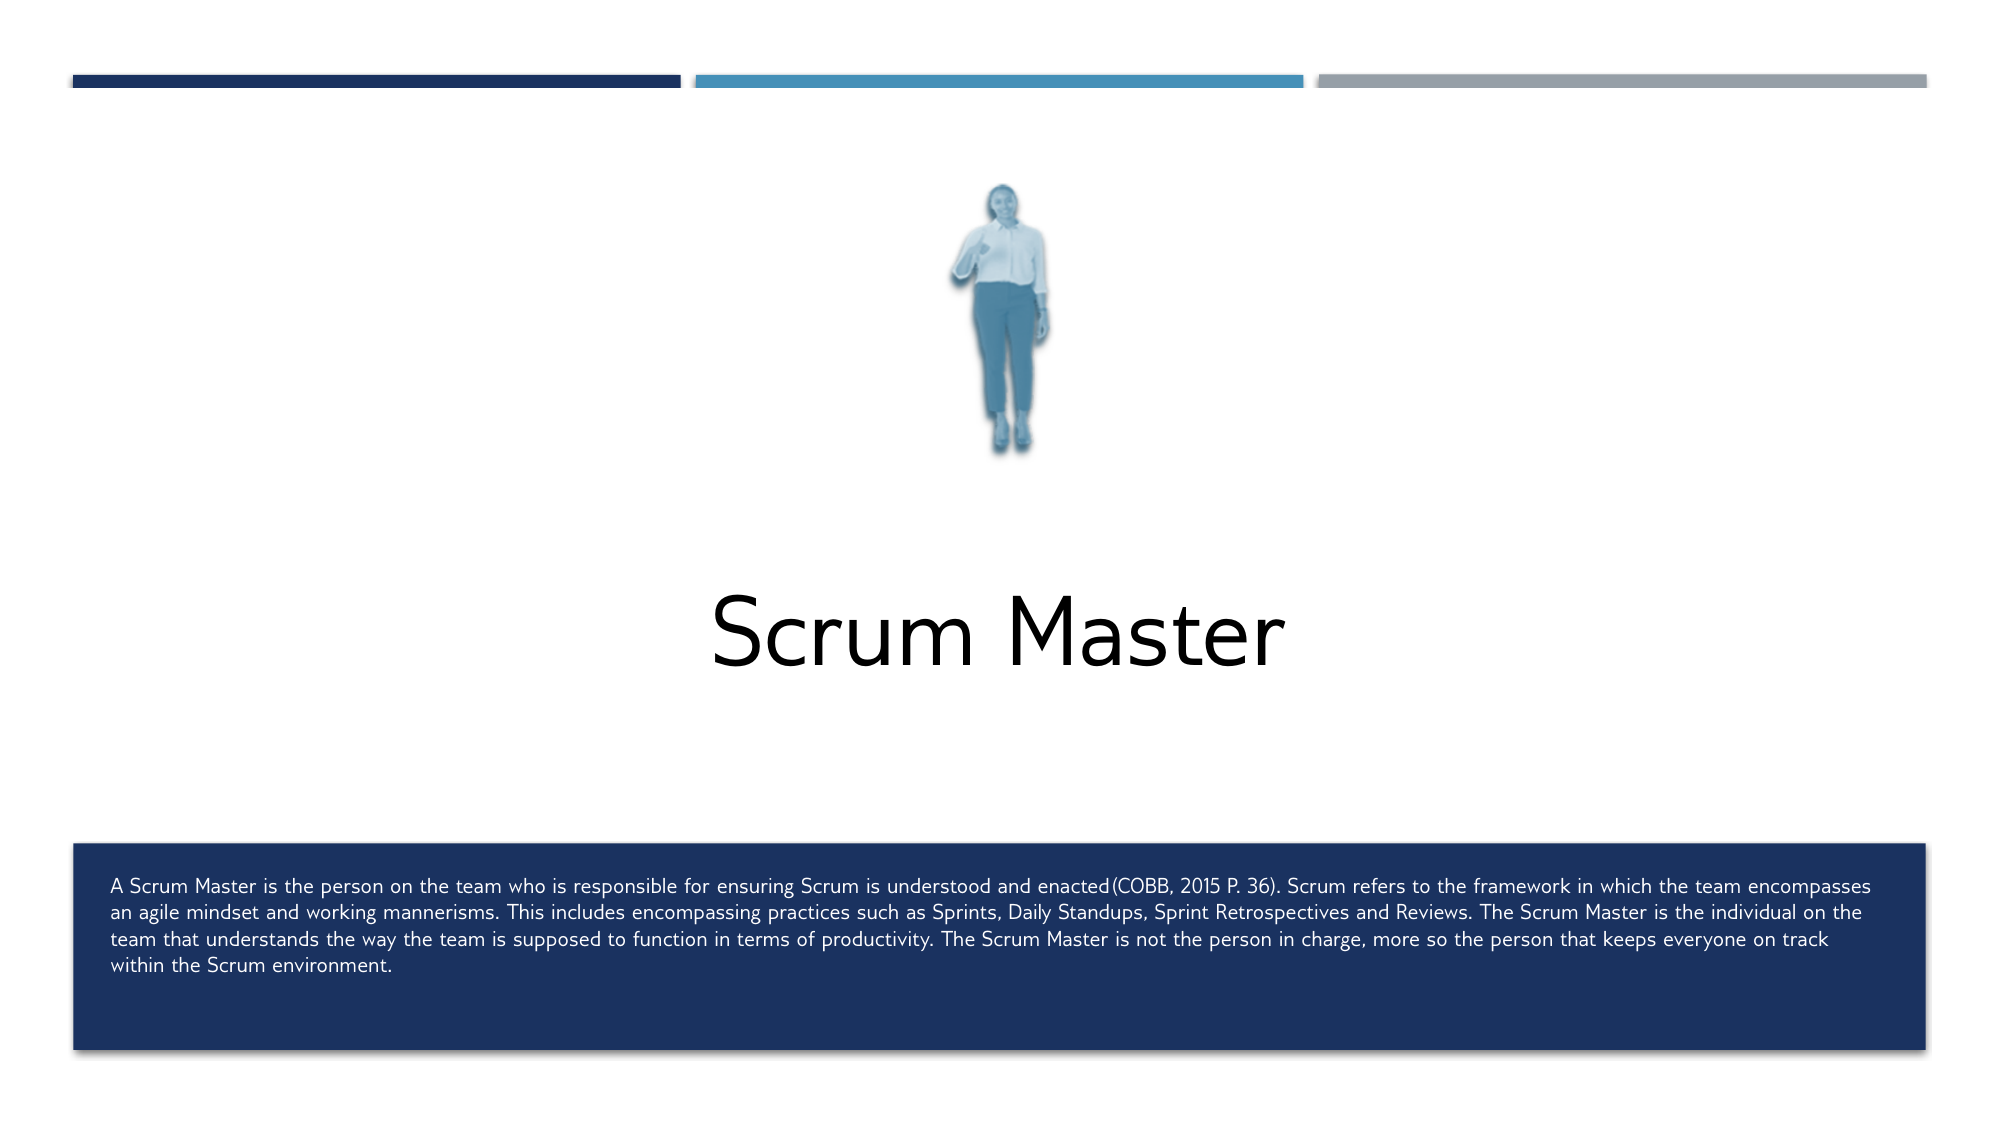

Scrum Master

# A Scrum Master is the person on the team who is responsible for ensuring Scrum is understood and enacted(Cobb, 2015 p. 36). Scrum refers to the framework in which the team encompasses an agile mindset and working mannerisms. This includes encompassing practices such as Sprints, Daily Standups, Sprint Retrospectives and Reviews. The Scrum Master is the individual on the team that understands the way the team is supposed to function in terms of productivity. The Scrum Master is not the person in charge, more so the person that keeps everyone on track within the Scrum environment.